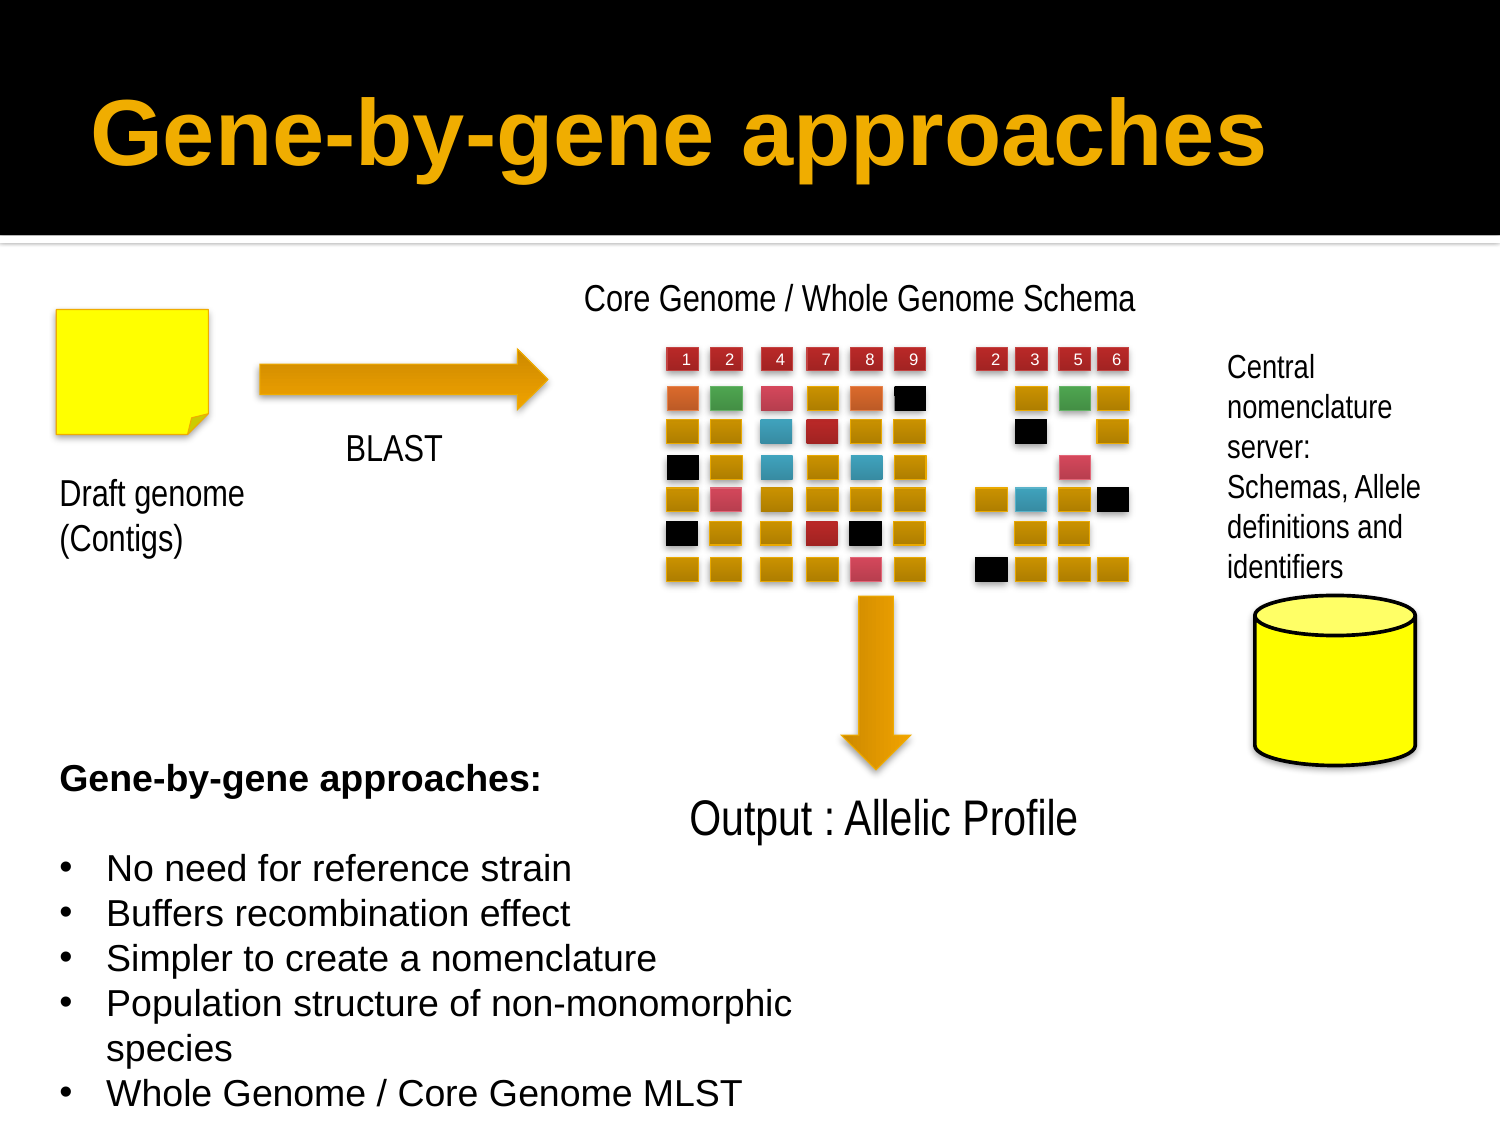

# Gene-by-gene approaches
Core Genome / Whole Genome Schema

Central nomenclature server:
Schemas, Allele definitions and identifiers
1
2
4
7
8
9
2
3
5
6

BLAST
Draft genome
(Contigs)

Gene-by-gene approaches:

No need for reference strain
Buffers recombination effect
Simpler to create a nomenclature
Population structure of non-monomorphic species
Whole Genome / Core Genome MLST

Output : Allelic Profile